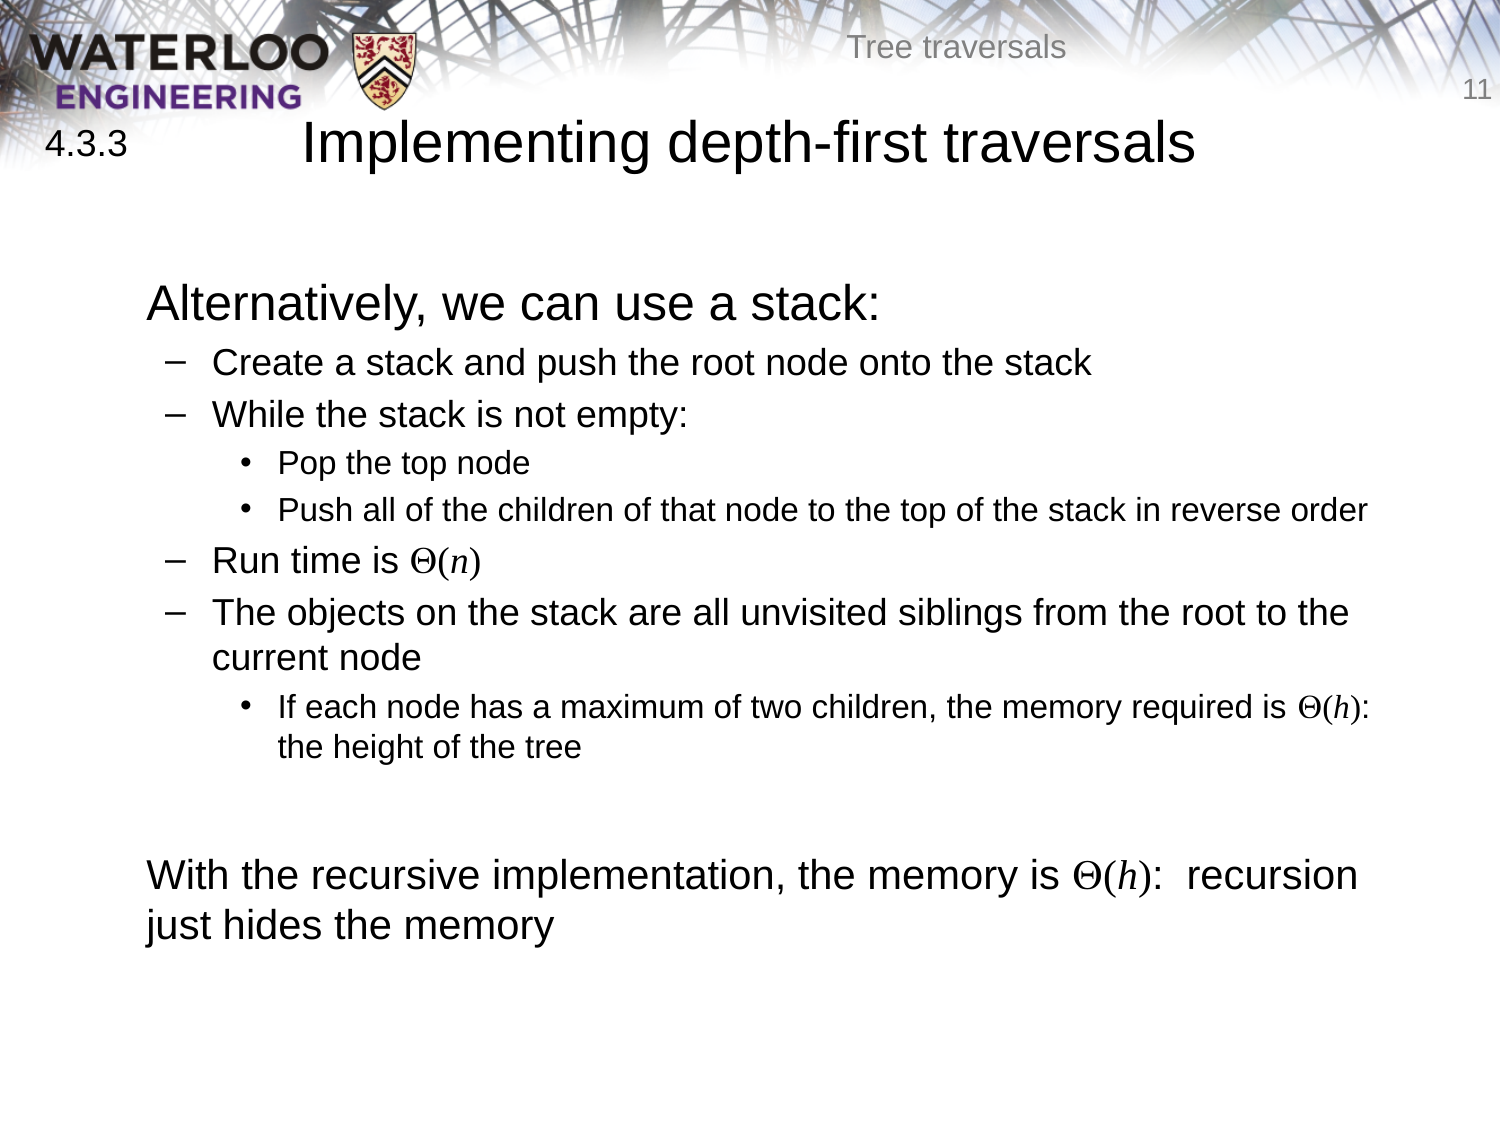

Implementing depth-first traversals
	Alternatively, we can use a stack:
Create a stack and push the root node onto the stack
While the stack is not empty:
Pop the top node
Push all of the children of that node to the top of the stack in reverse order
Run time is Θ(n)
The objects on the stack are all unvisited siblings from the root to the current node
If each node has a maximum of two children, the memory required is Θ(h):  the height of the tree

	With the recursive implementation, the memory is Θ(h):  recursion just hides the memory

4.3.3